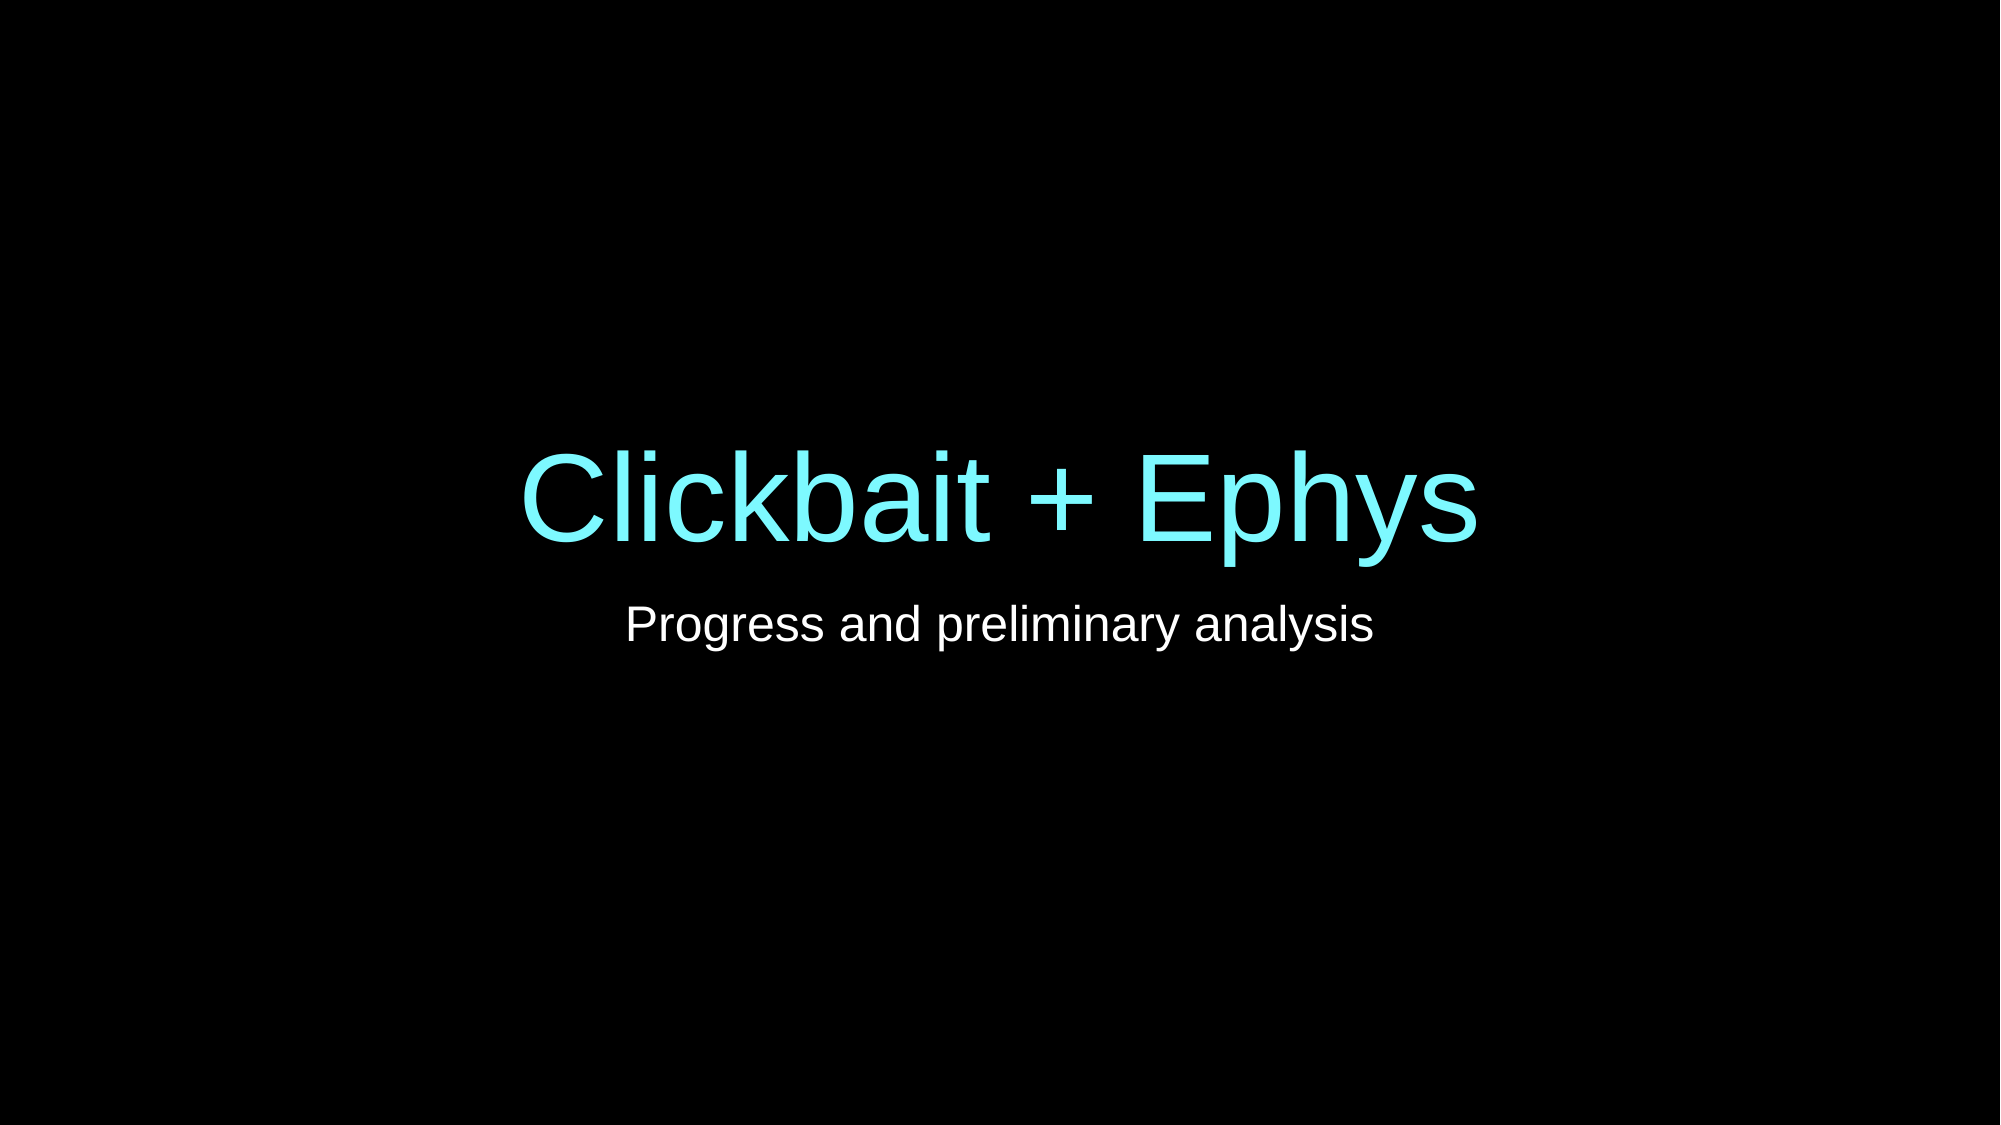

# Clickbait + Ephys
Progress and preliminary analysis